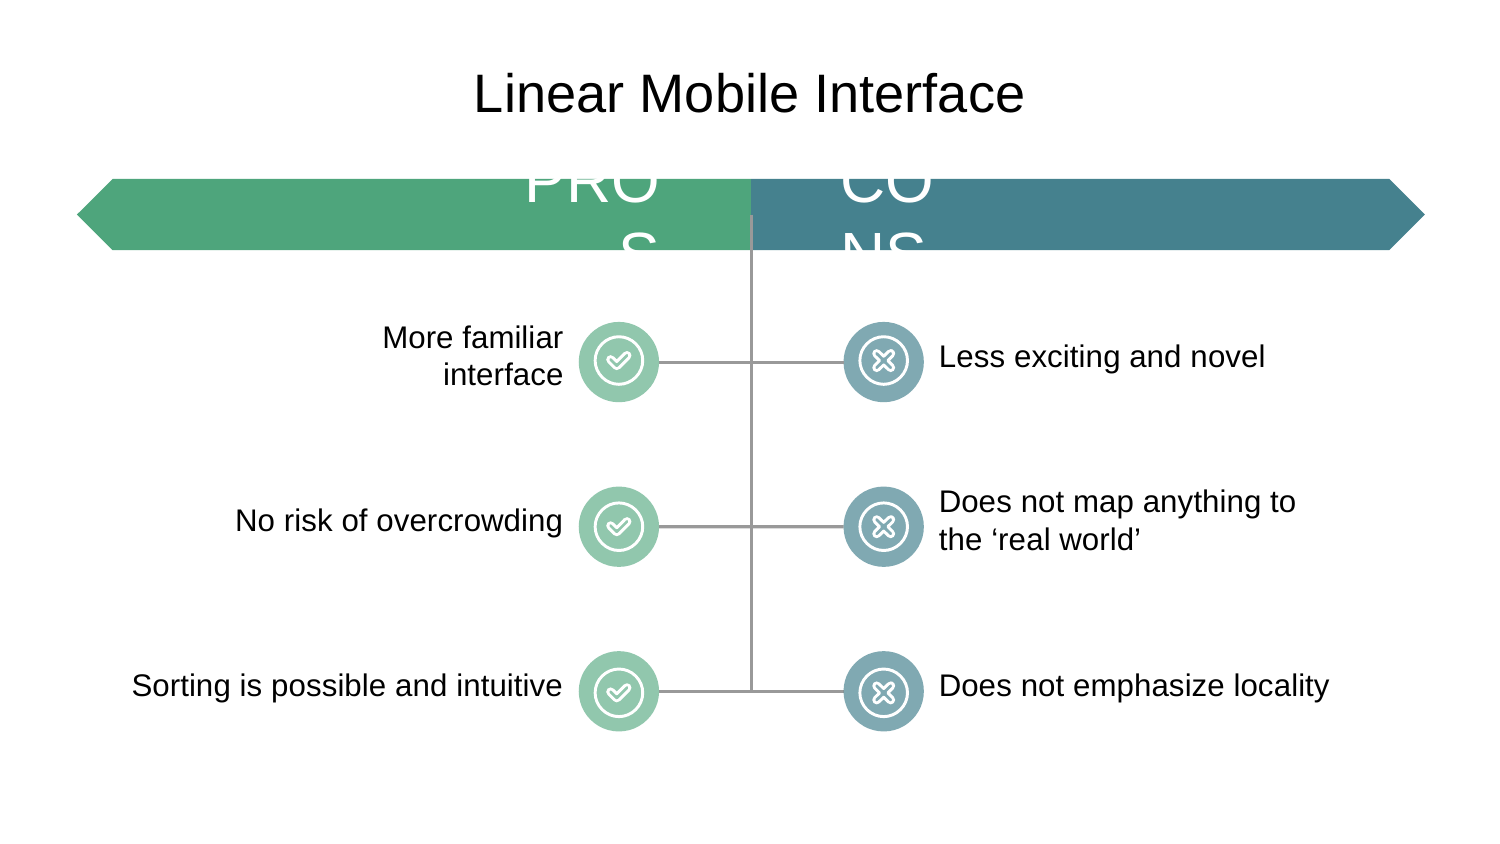

# Linear Mobile Interface

PROS
CONS

More familiar interface
Less exciting and novel

No risk of overcrowding
Does not map anything to the ‘real world’

Sorting is possible and intuitive
Does not emphasize locality